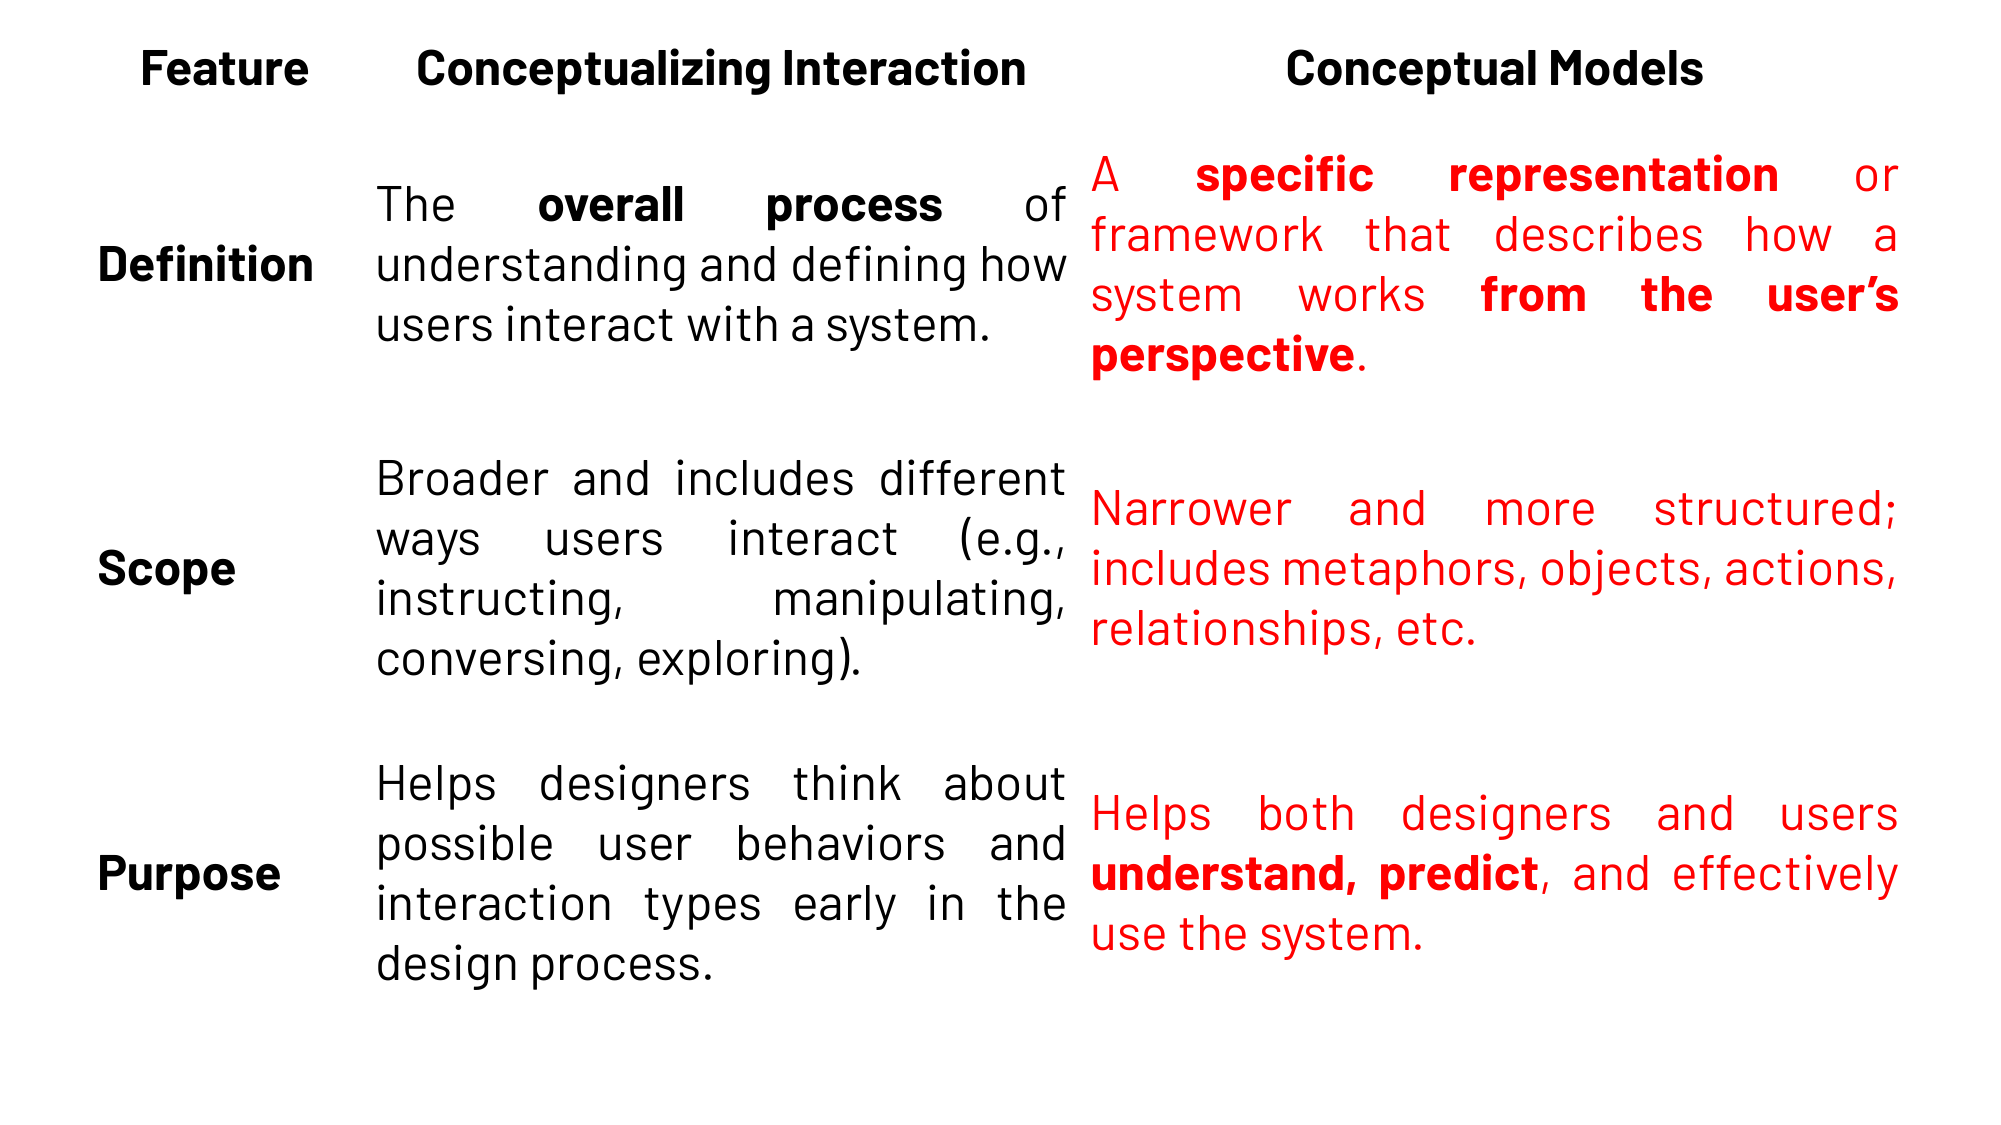

| Feature | Conceptualizing Interaction | Conceptual Models |
| --- | --- | --- |
| Definition | The overall process of understanding and defining how users interact with a system. | A specific representation or framework that describes how a system works from the user’s perspective. |
| Scope | Broader and includes different ways users interact (e.g., instructing, manipulating, conversing, exploring). | Narrower and more structured; includes metaphors, objects, actions, relationships, etc. |
| Purpose | Helps designers think about possible user behaviors and interaction types early in the design process. | Helps both designers and users understand, predict, and effectively use the system. |